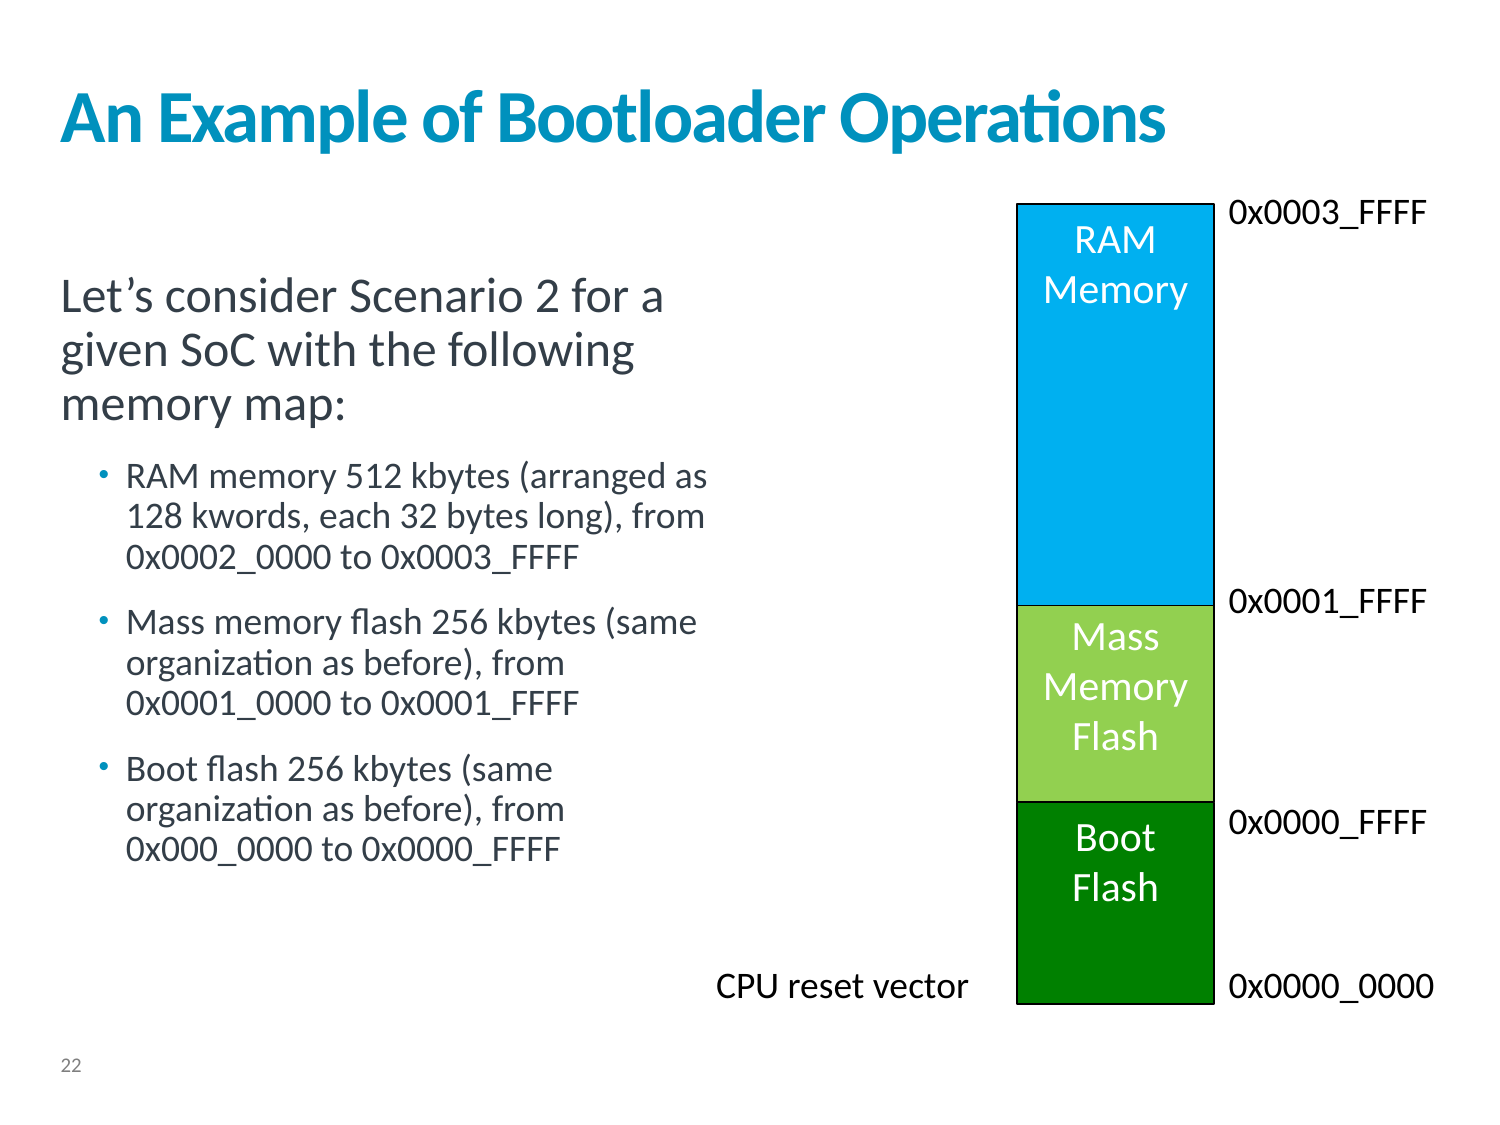

# An Example of Bootloader Operations
0x0003_FFFF

RAM
Memory

Mass Memory
Flash

Boot Flash
Let’s consider Scenario 2 for a given SoC with the following memory map:
RAM memory 512 kbytes (arranged as 128 kwords, each 32 bytes long), from 0x0002_0000 to 0x0003_FFFF
Mass memory flash 256 kbytes (same organization as before), from 0x0001_0000 to 0x0001_FFFF
Boot flash 256 kbytes (same organization as before), from 0x000_0000 to 0x0000_FFFF
0x0001_FFFF
0x0000_FFFF
CPU reset vector
0x0000_0000
22